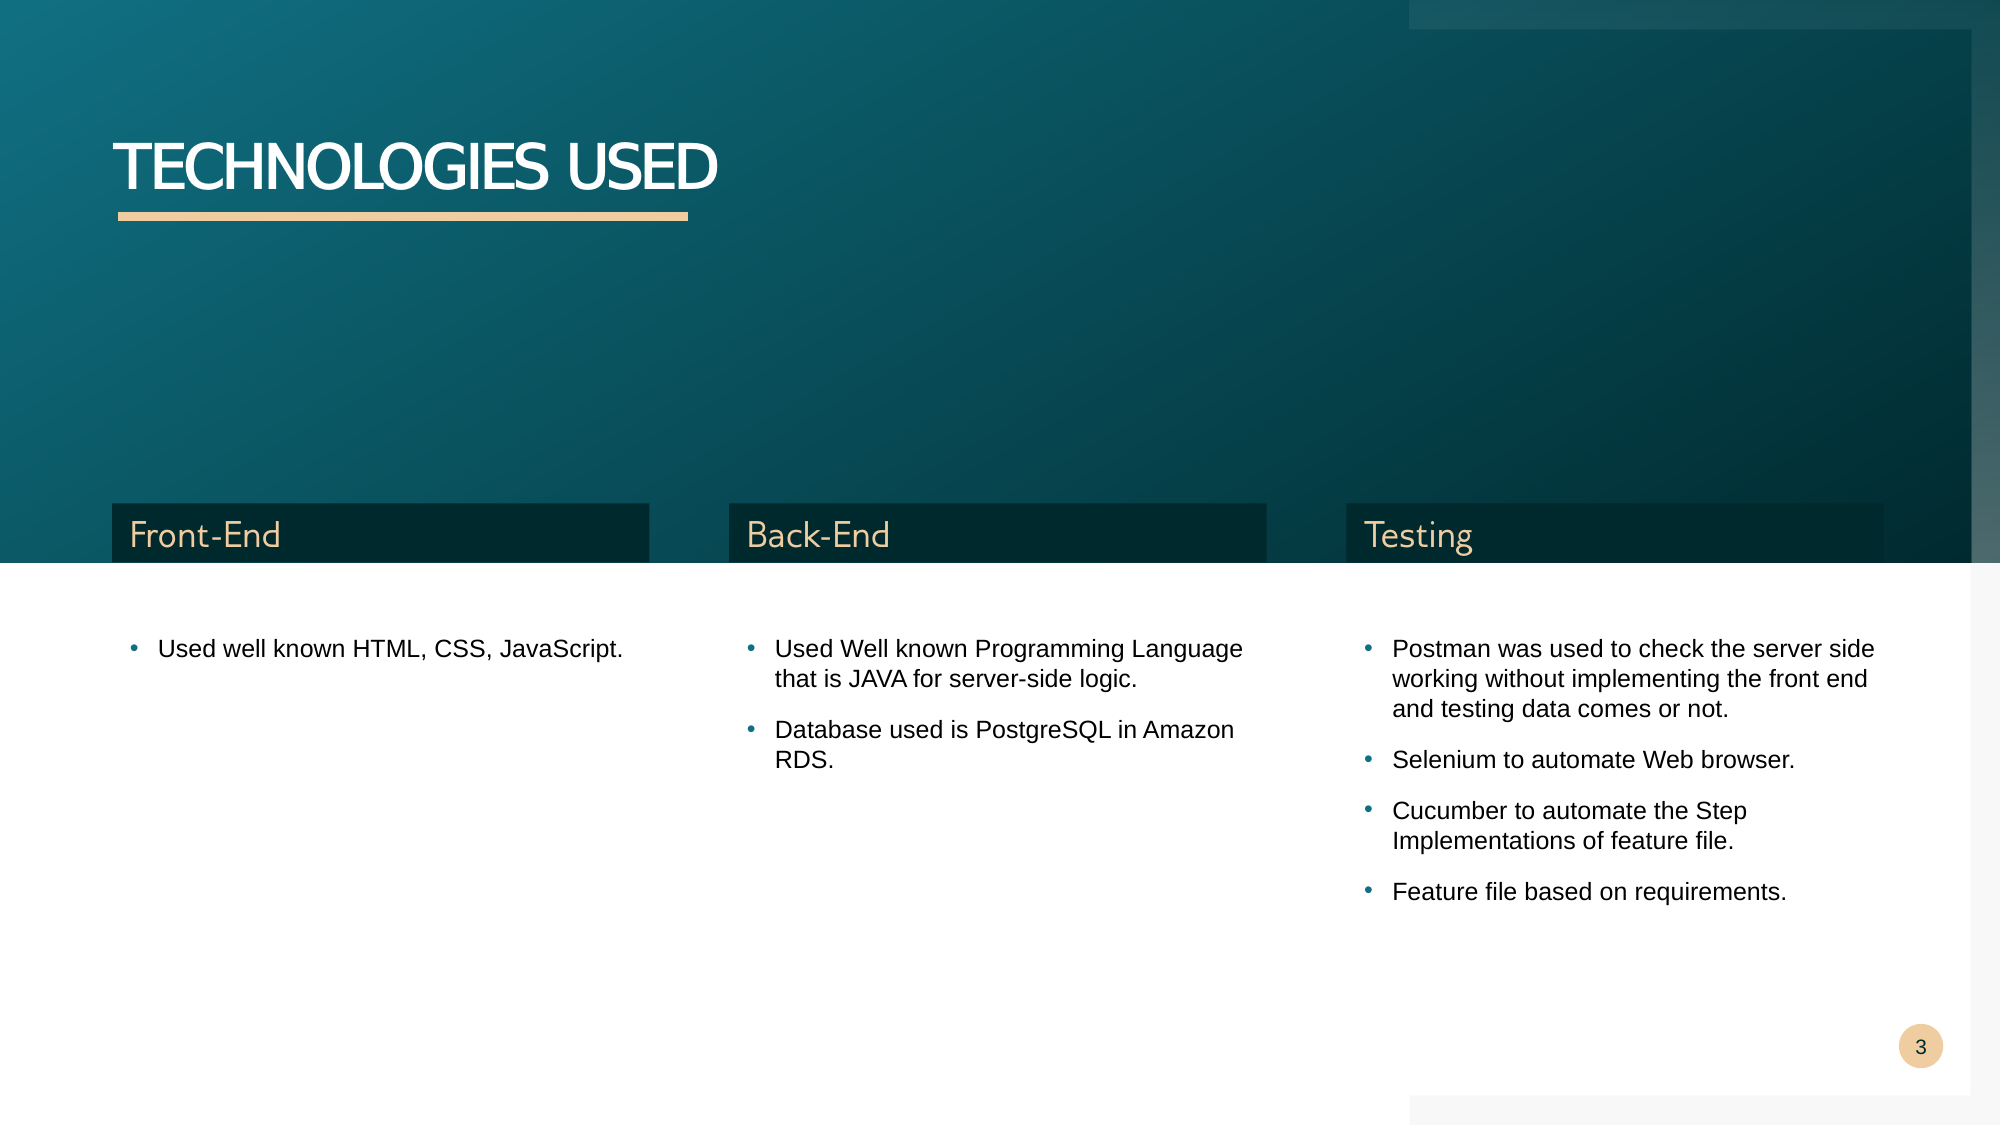

# Technologies used

Front-End
Back-End
Testing
Used well known HTML, CSS, JavaScript.
Used Well known Programming Language that is JAVA for server-side logic.
Database used is PostgreSQL in Amazon RDS.
Postman was used to check the server side working without implementing the front end and testing data comes or not.
Selenium to automate Web browser.
Cucumber to automate the Step Implementations of feature file.
Feature file based on requirements.
3